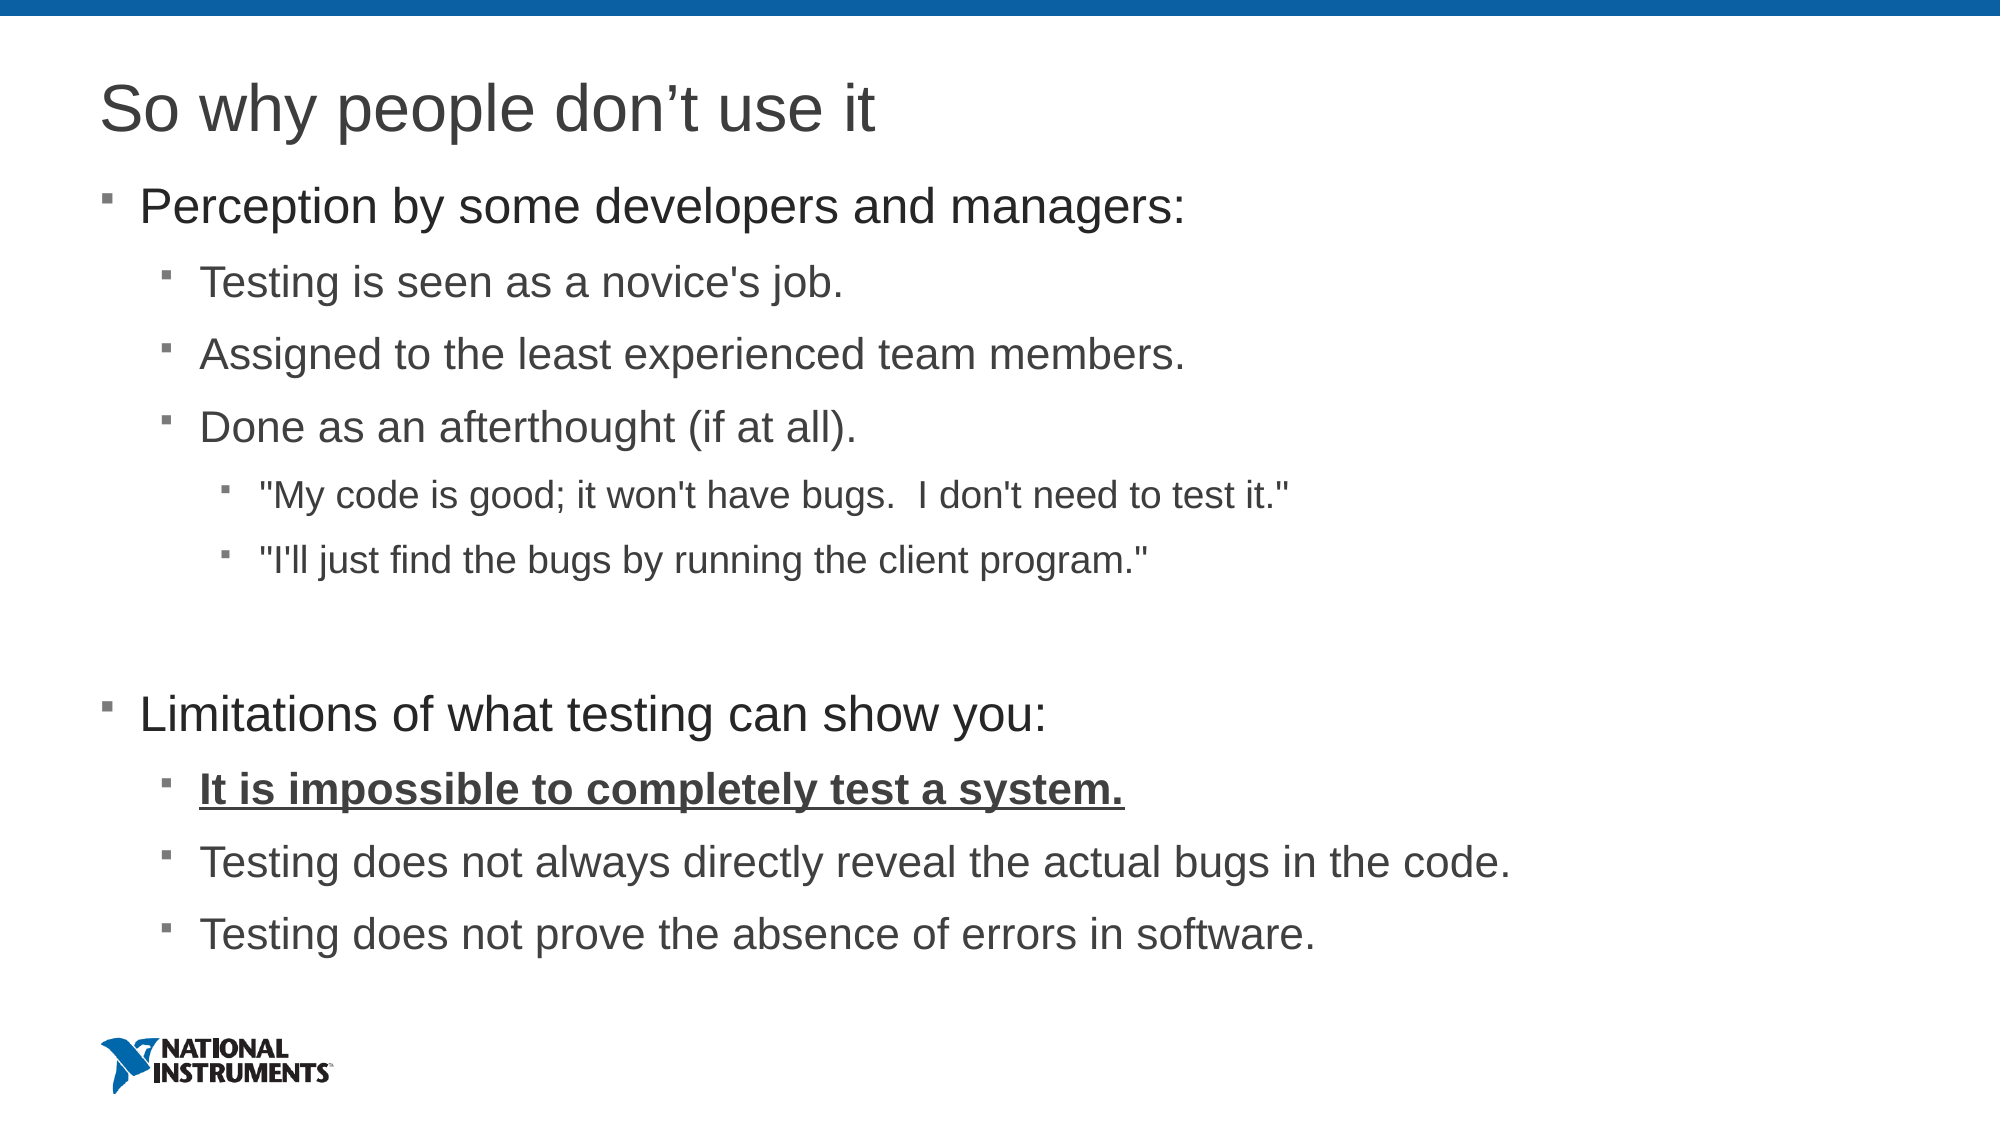

# So why people don’t use it
Perception by some developers and managers:
Testing is seen as a novice's job.
Assigned to the least experienced team members.
Done as an afterthought (if at all).
"My code is good; it won't have bugs.  I don't need to test it."
"I'll just find the bugs by running the client program."

Limitations of what testing can show you:
It is impossible to completely test a system.
Testing does not always directly reveal the actual bugs in the code.
Testing does not prove the absence of errors in software.